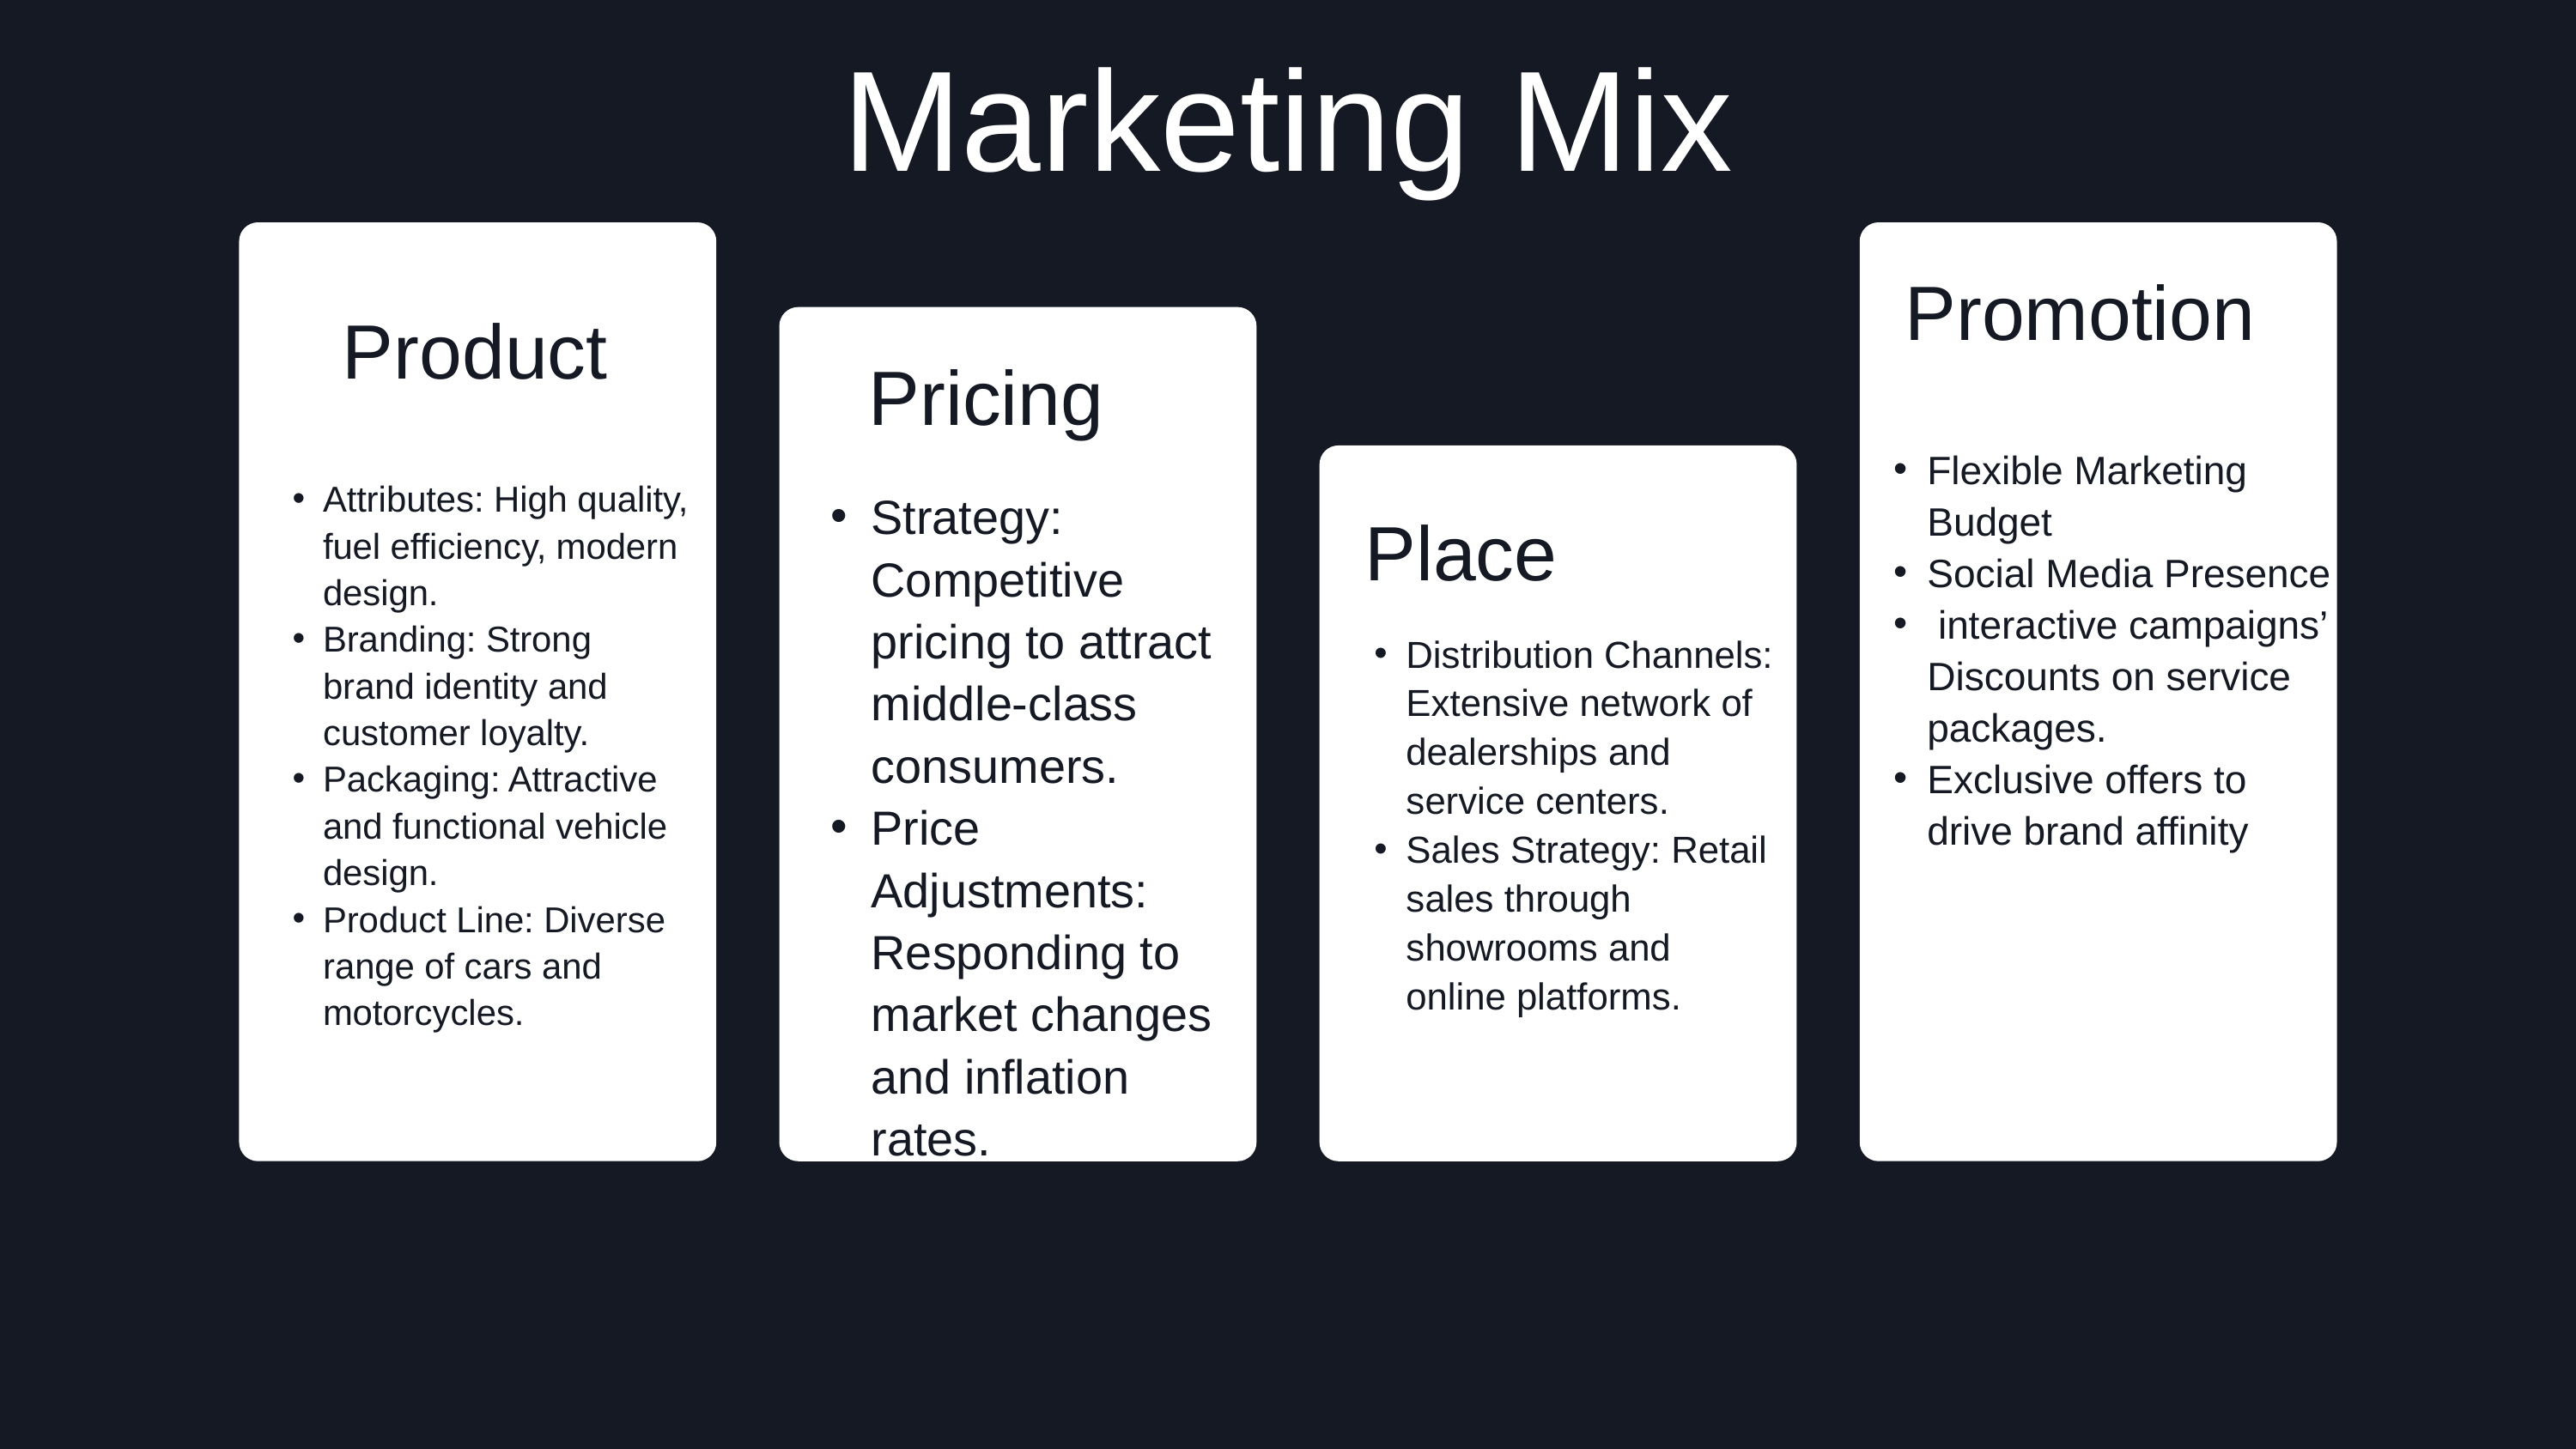

Marketing Mix

Promotion
Product

Pricing
Flexible Marketing Budget
Social Media Presence
 interactive campaigns’ Discounts on service packages.
Exclusive offers to drive brand affinity

Attributes: High quality, fuel efficiency, modern design.
Branding: Strong brand identity and customer loyalty.
Packaging: Attractive and functional vehicle design.
Product Line: Diverse range of cars and motorcycles.

Place
Strategy: Competitive pricing to attract middle-class consumers.
Price Adjustments: Responding to market changes and inflation rates.

Distribution Channels: Extensive network of dealerships and service centers.
Sales Strategy: Retail sales through showrooms and online platforms.